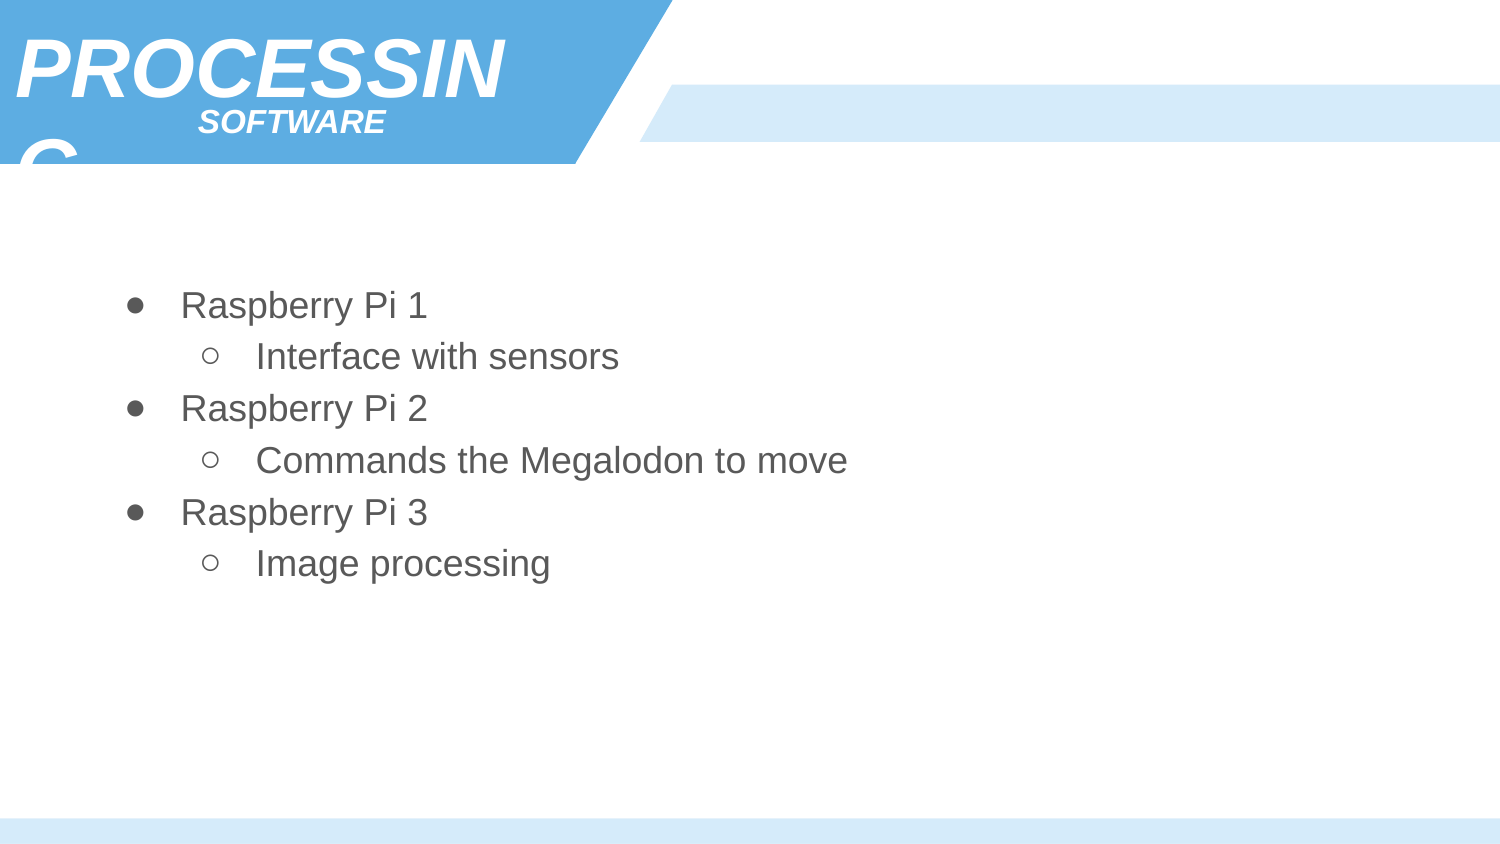

PROCESSING

SOFTWARE

Raspberry Pi 1
Interface with sensors
Raspberry Pi 2
Commands the Megalodon to move
Raspberry Pi 3
Image processing